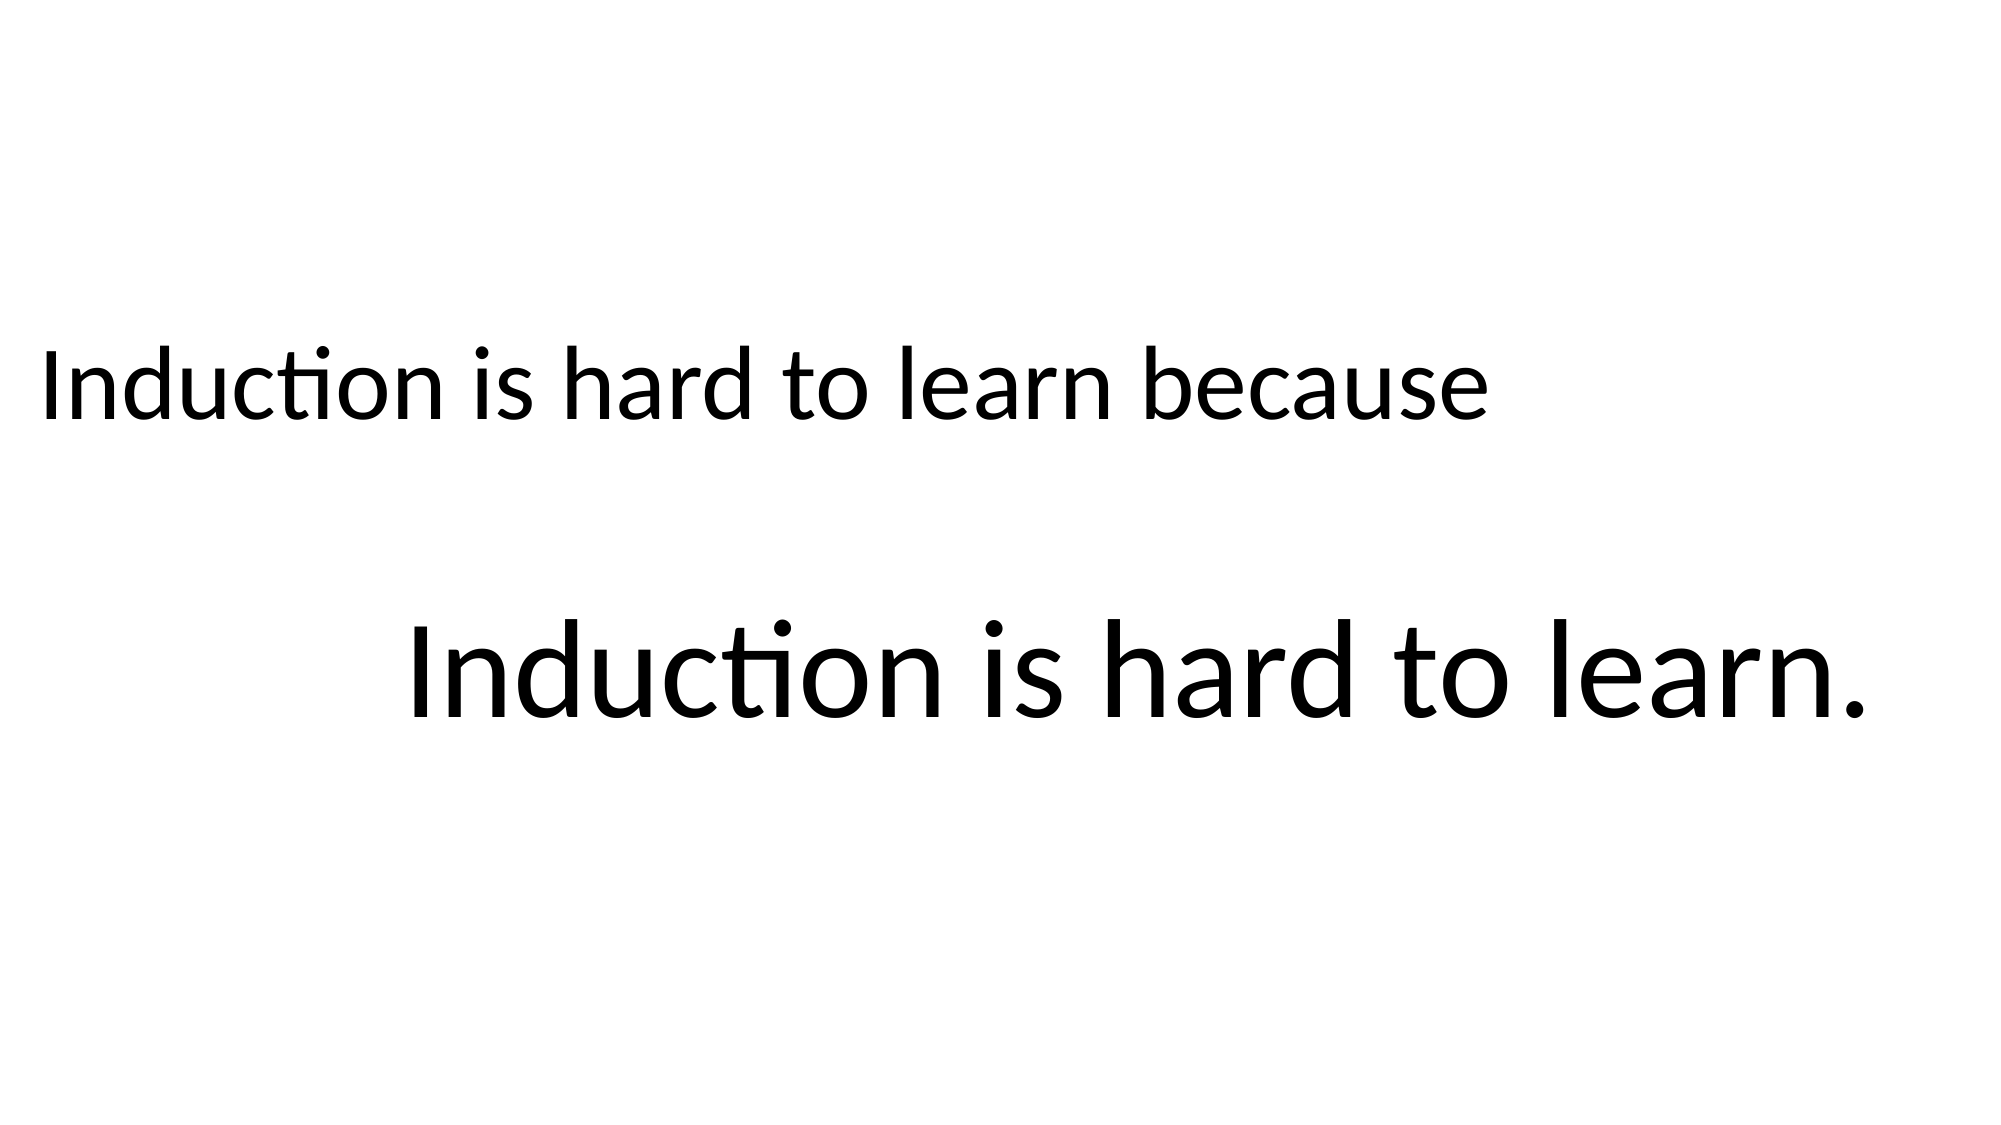

Induction is hard to learn because

	       Induction is hard to learn.